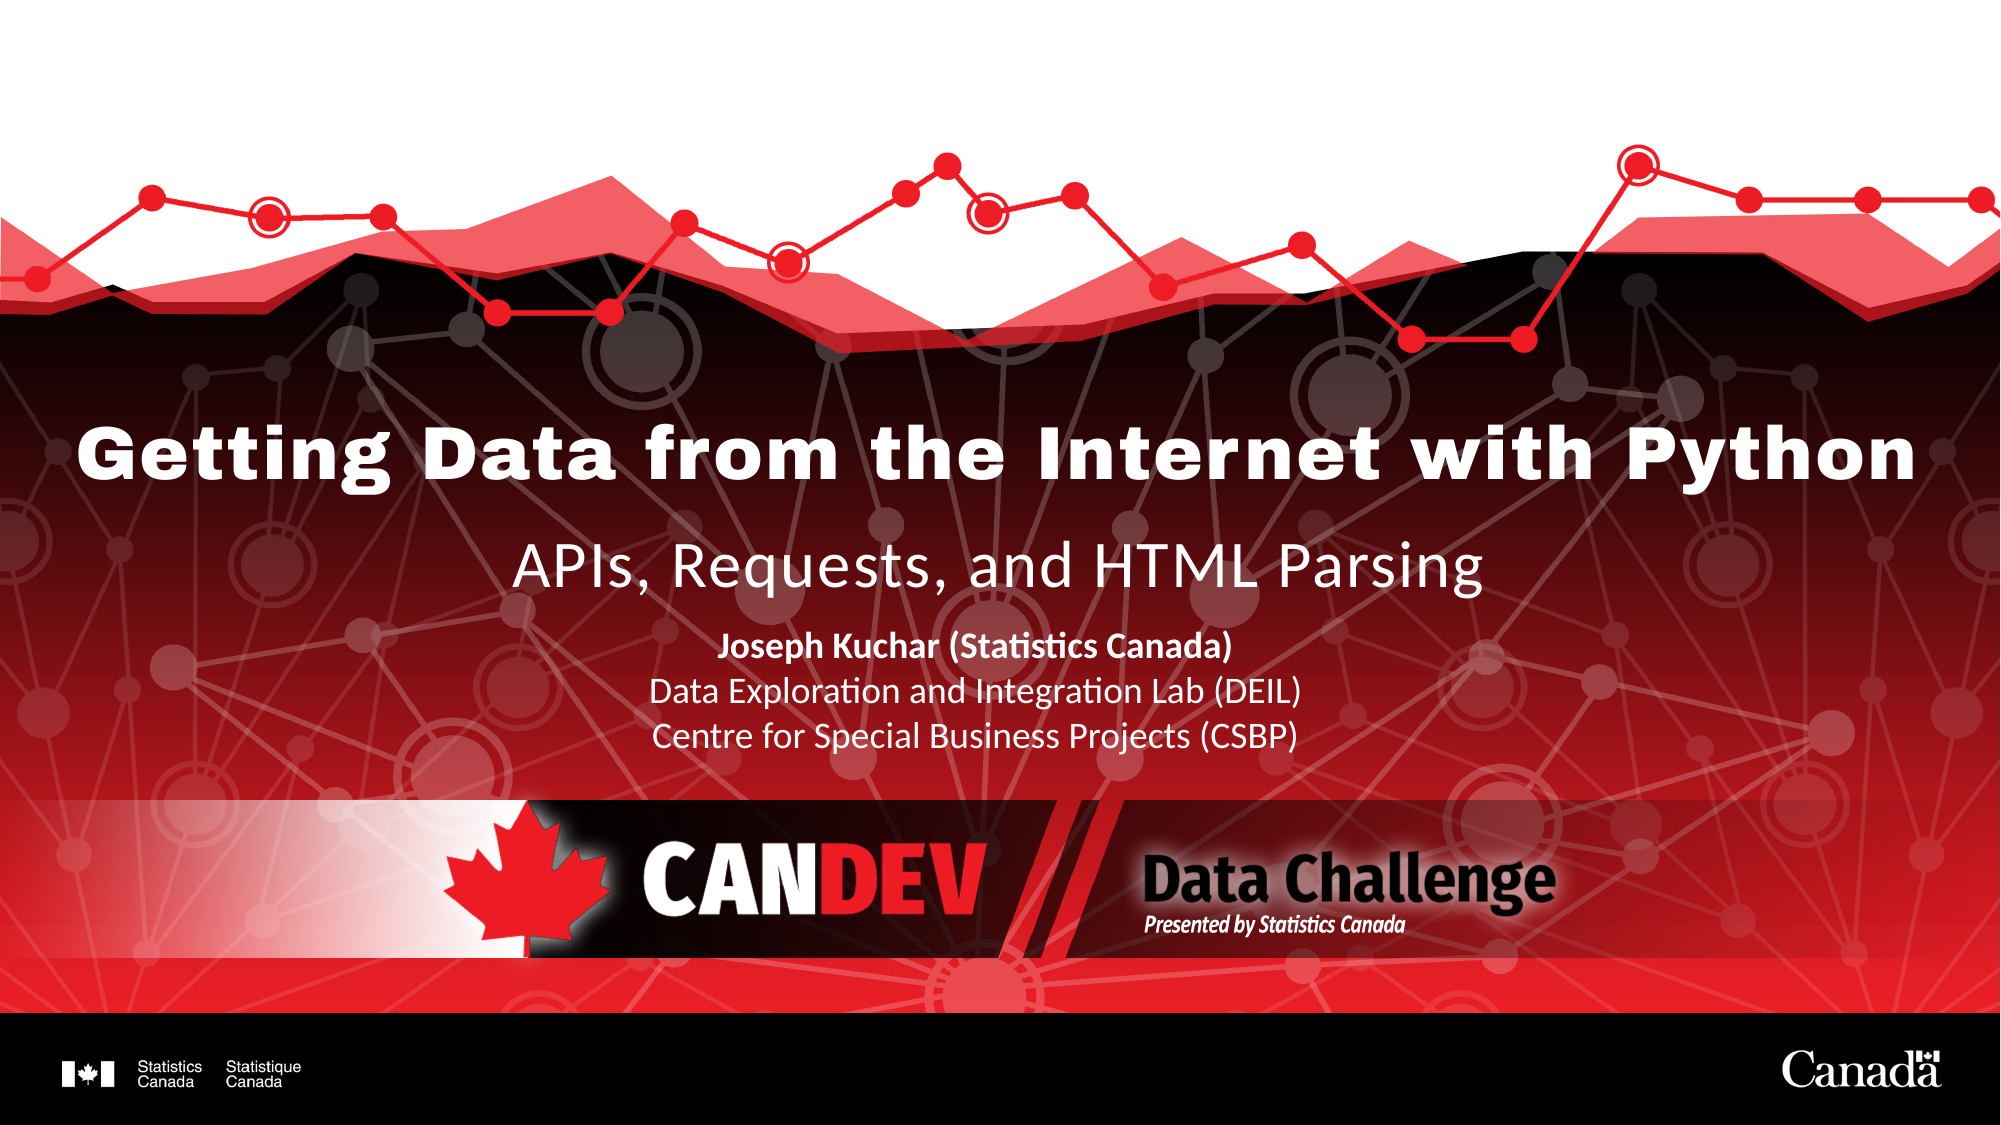

# Getting Data from the Internet with Python
APIs, Requests, and HTML Parsing
Joseph Kuchar (Statistics Canada)
Data Exploration and Integration Lab (DEIL)
Centre for Special Business Projects (CSBP)